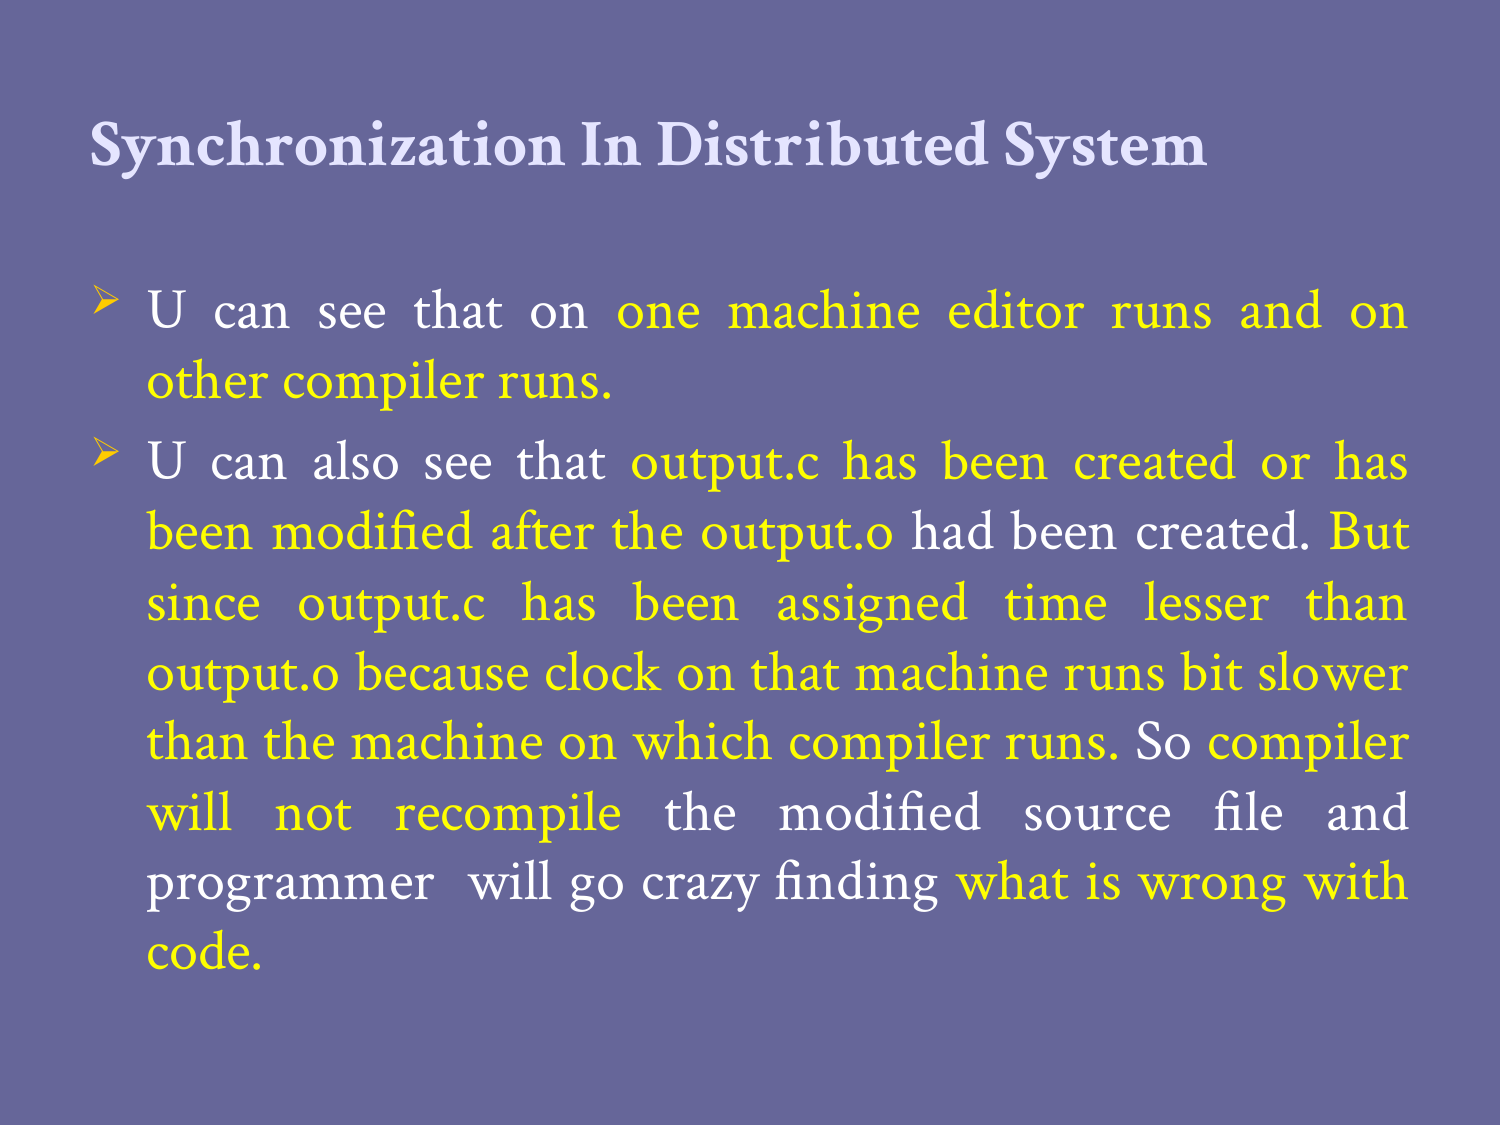

# Synchronization In Distributed System
U can see that on one machine editor runs and on other compiler runs.
U can also see that output.c has been created or has been modified after the output.o had been created. But since output.c has been assigned time lesser than output.o because clock on that machine runs bit slower than the machine on which compiler runs. So compiler will not recompile the modified source file and programmer  will go crazy finding what is wrong with code.